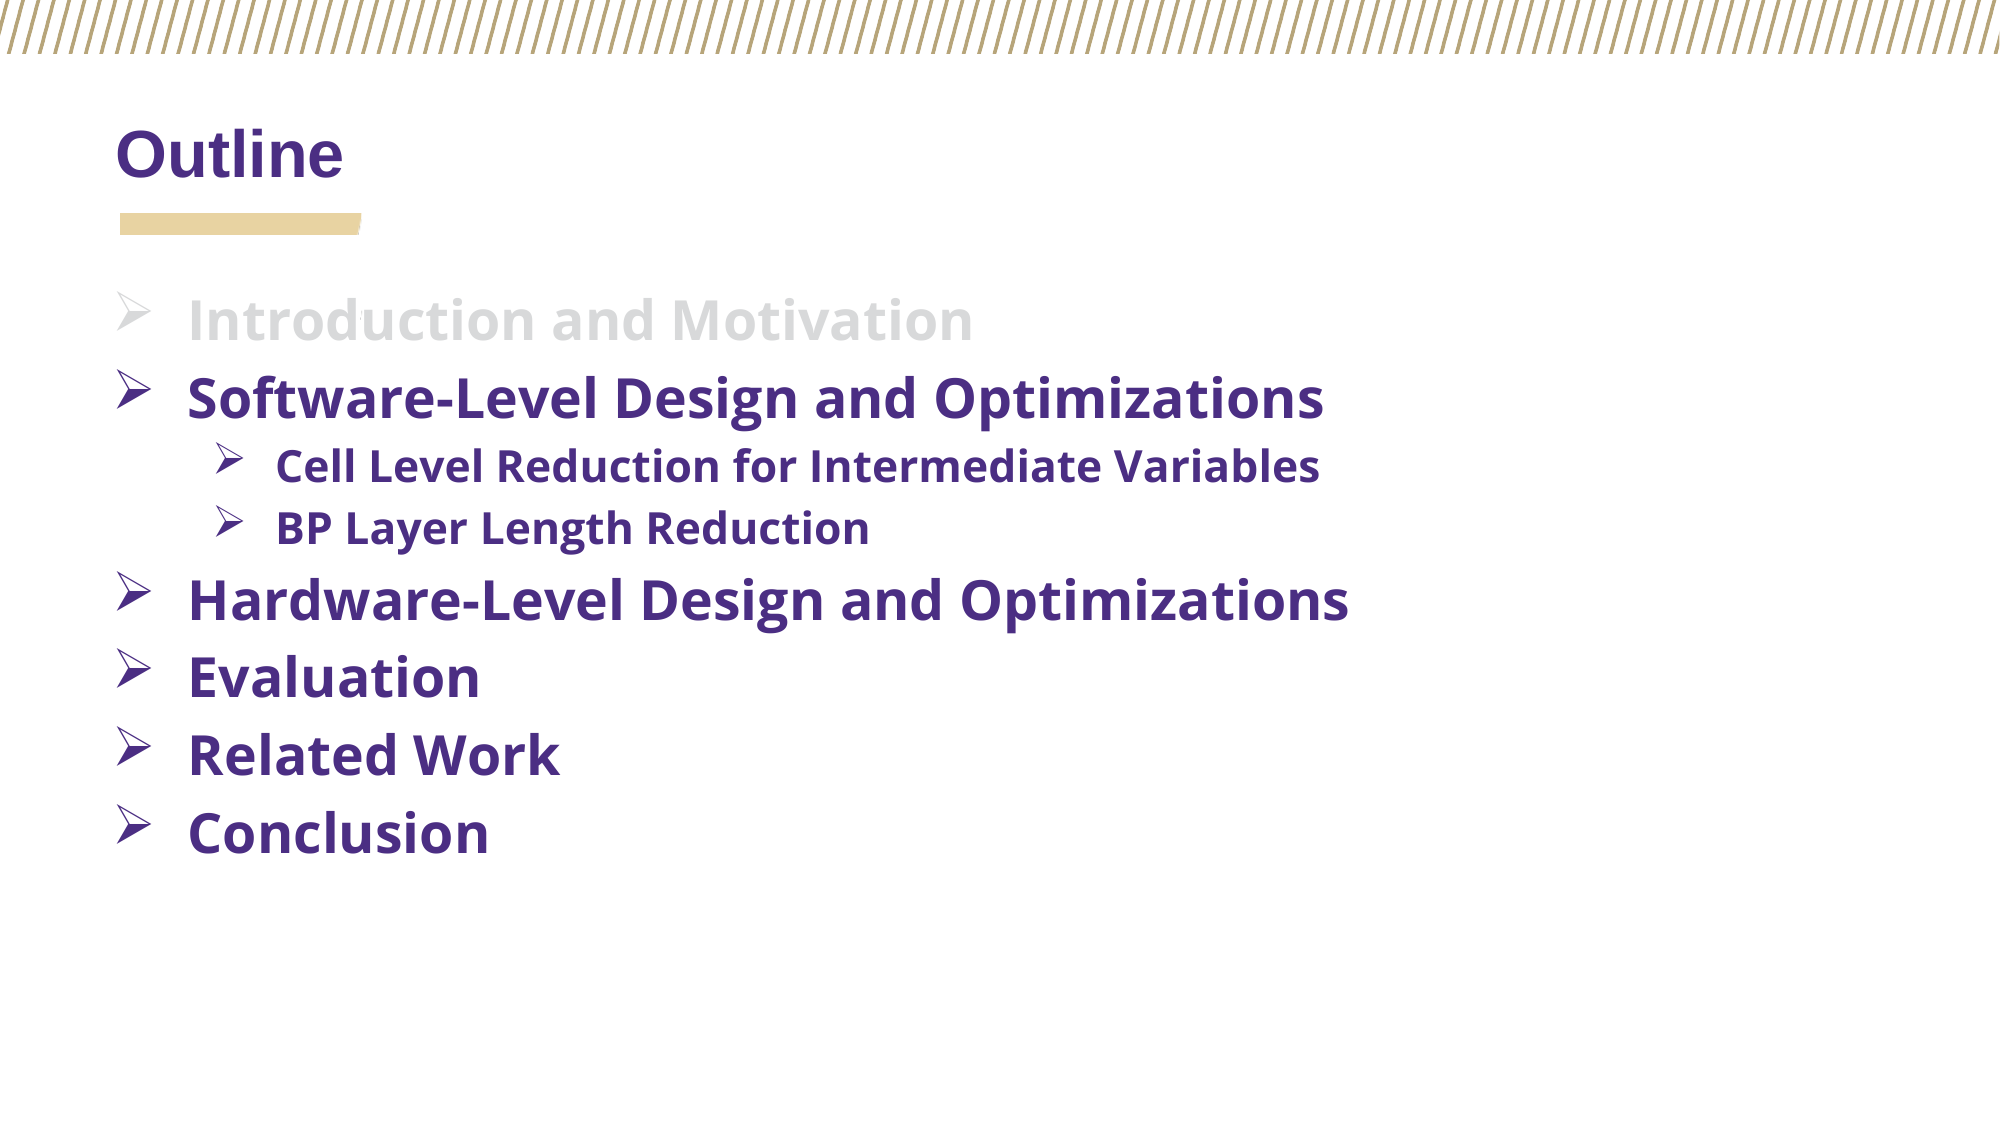

# Outline
Introduction and Motivation
Software-Level Design and Optimizations
Cell Level Reduction for Intermediate Variables
BP Layer Length Reduction
Hardware-Level Design and Optimizations
Evaluation
Related Work
Conclusion